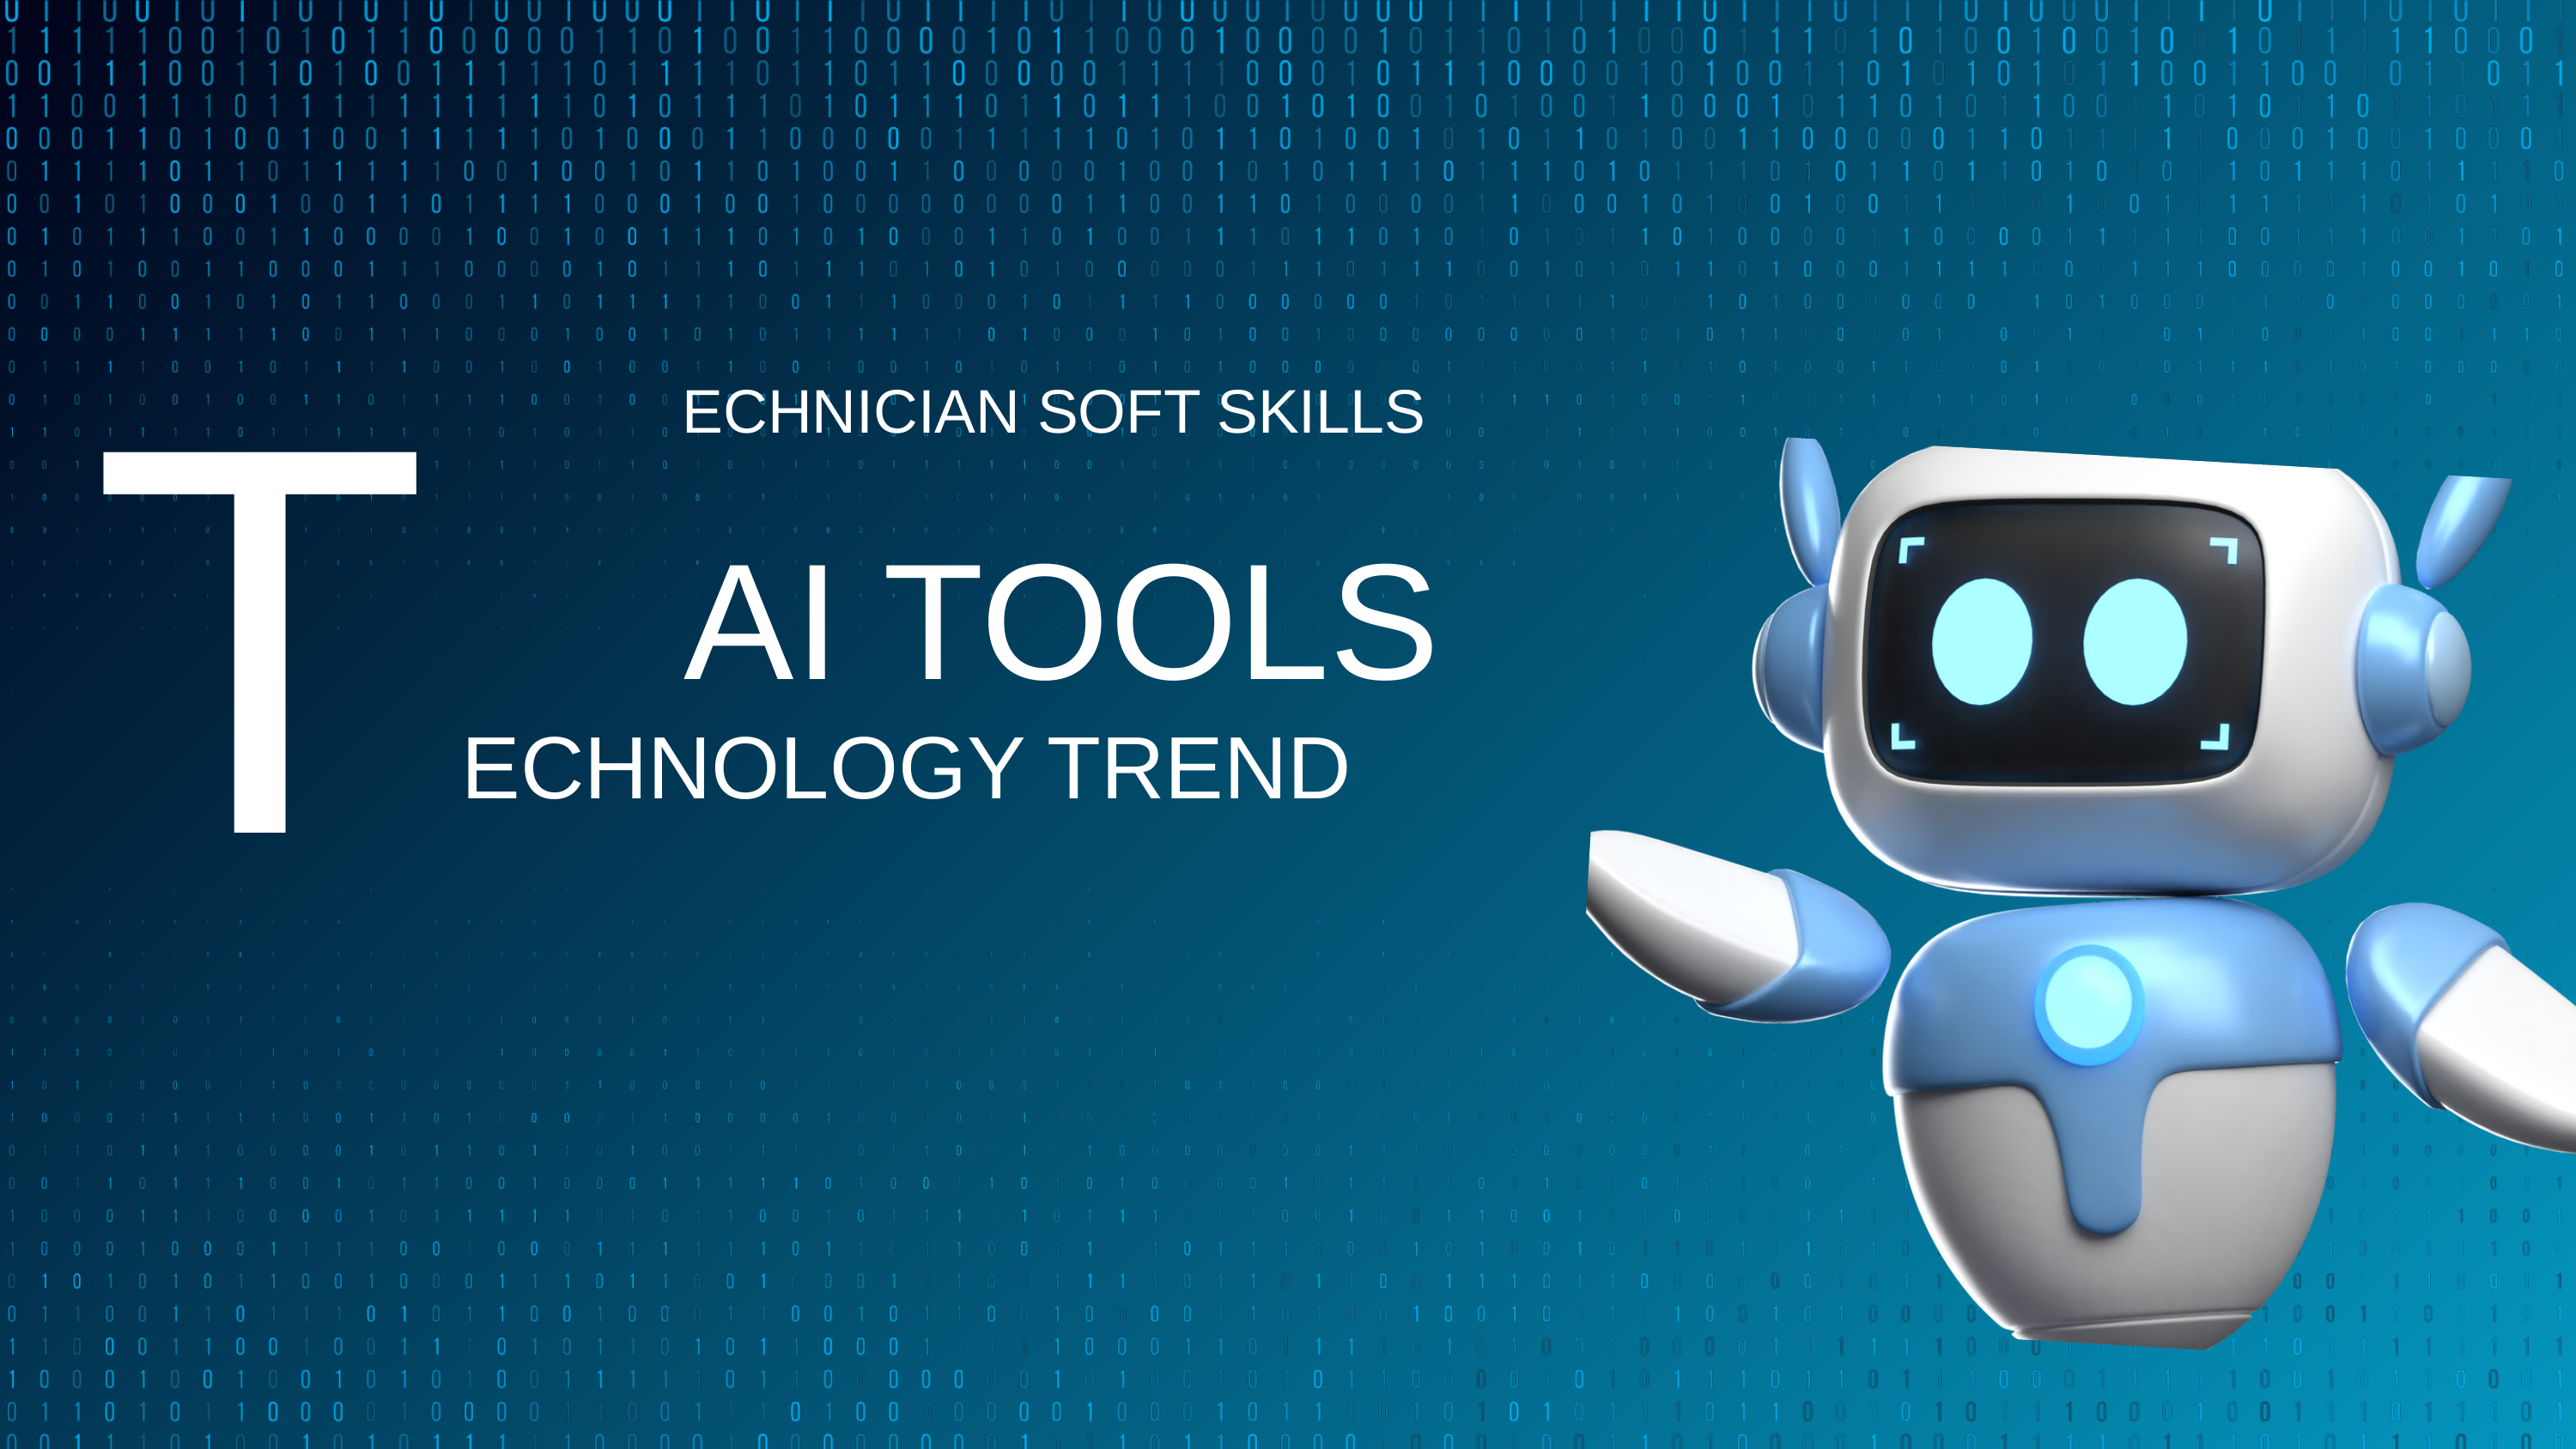

T
ECHNICIAN SOFT SKILLS

AI TOOLS
ECHNOLOGY TREND